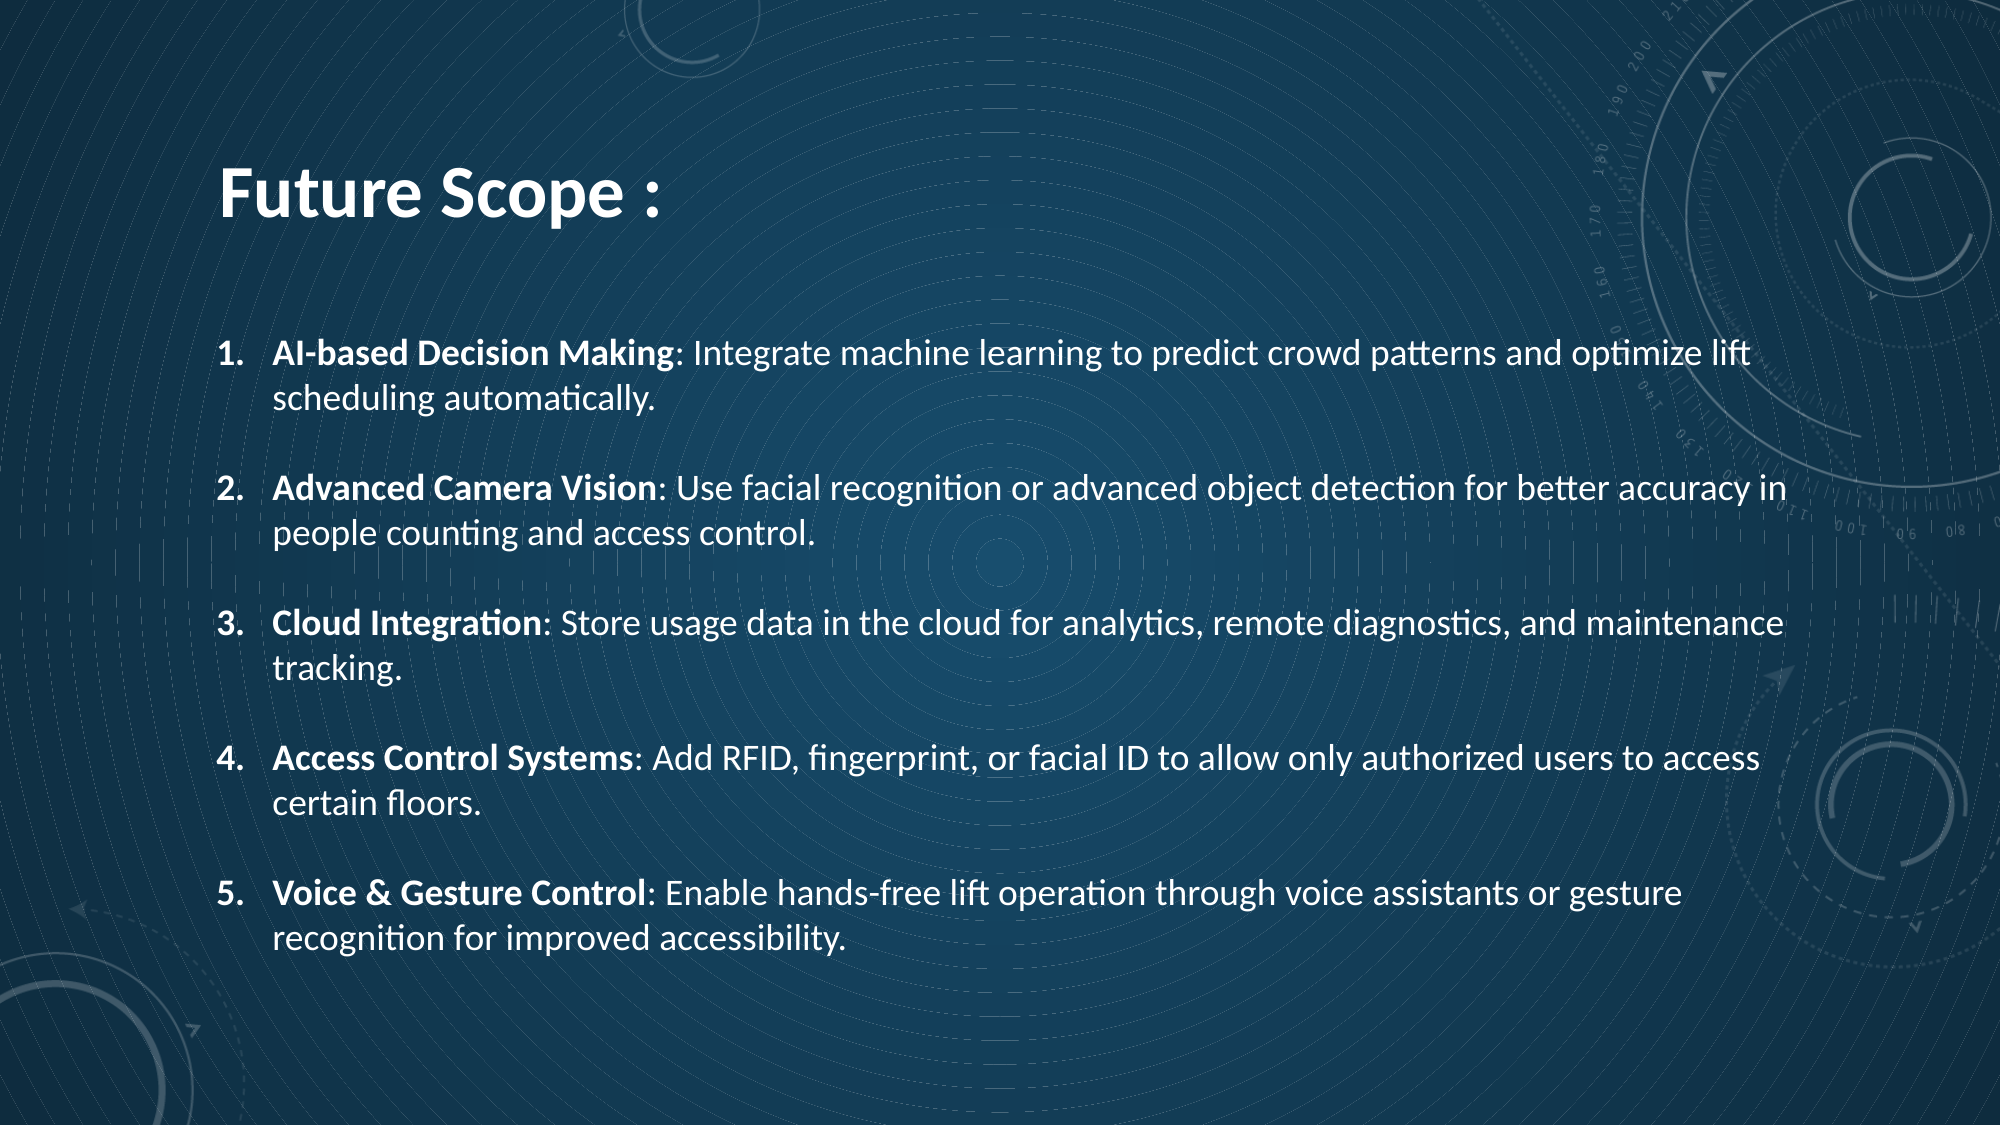

Future Scope :

AI-based Decision Making: Integrate machine learning to predict crowd patterns and optimize lift scheduling automatically.

Advanced Camera Vision: Use facial recognition or advanced object detection for better accuracy in people counting and access control.

Cloud Integration: Store usage data in the cloud for analytics, remote diagnostics, and maintenance tracking.

Access Control Systems: Add RFID, fingerprint, or facial ID to allow only authorized users to access certain floors.

Voice & Gesture Control: Enable hands-free lift operation through voice assistants or gesture recognition for improved accessibility.